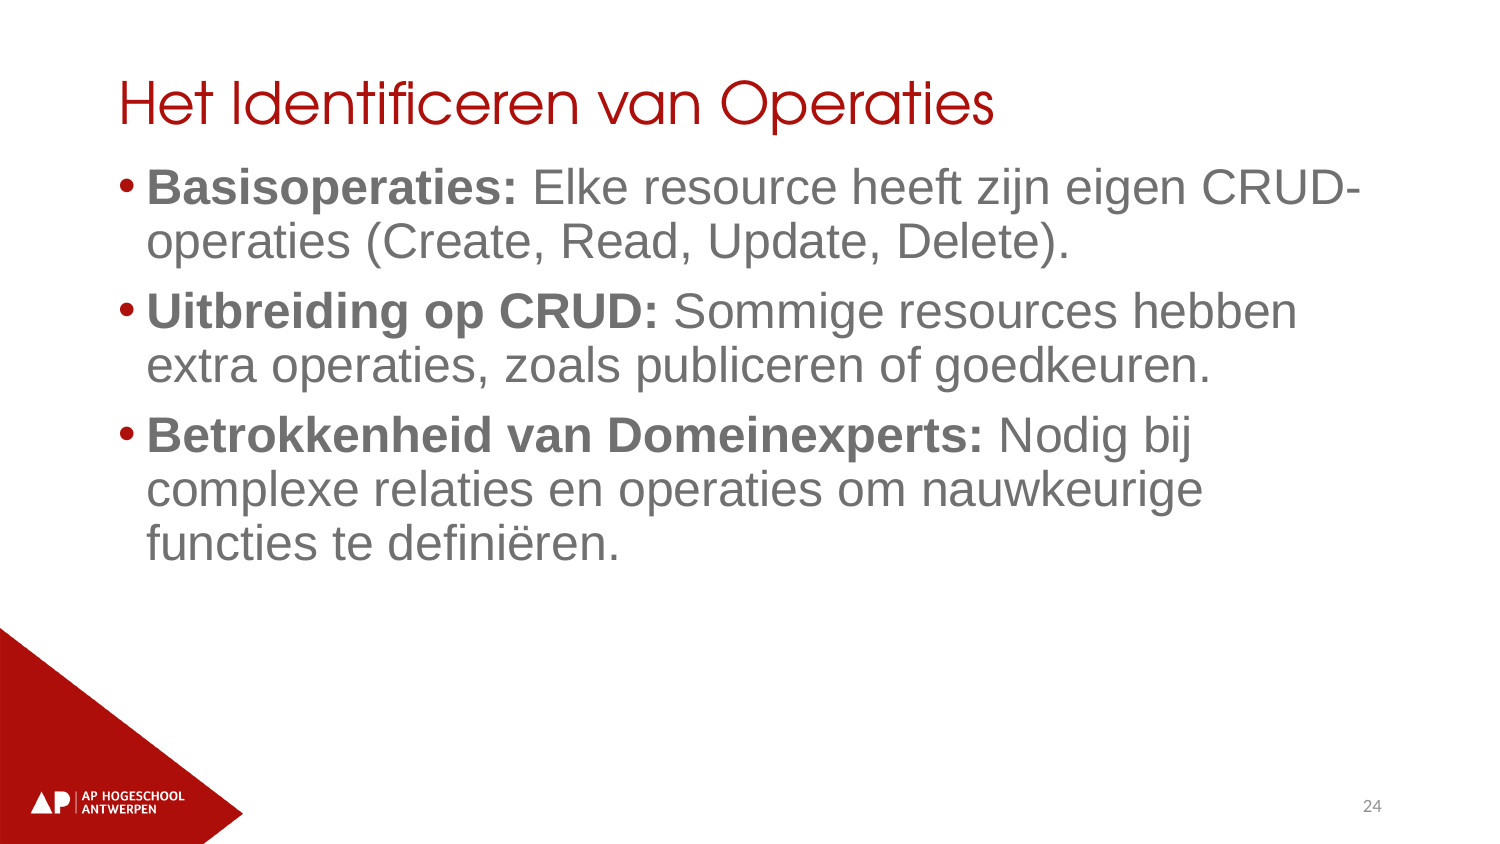

# Het Identificeren van Operaties
Basisoperaties: Elke resource heeft zijn eigen CRUD-operaties (Create, Read, Update, Delete).
Uitbreiding op CRUD: Sommige resources hebben extra operaties, zoals publiceren of goedkeuren.
Betrokkenheid van Domeinexperts: Nodig bij complexe relaties en operaties om nauwkeurige functies te definiëren.
24